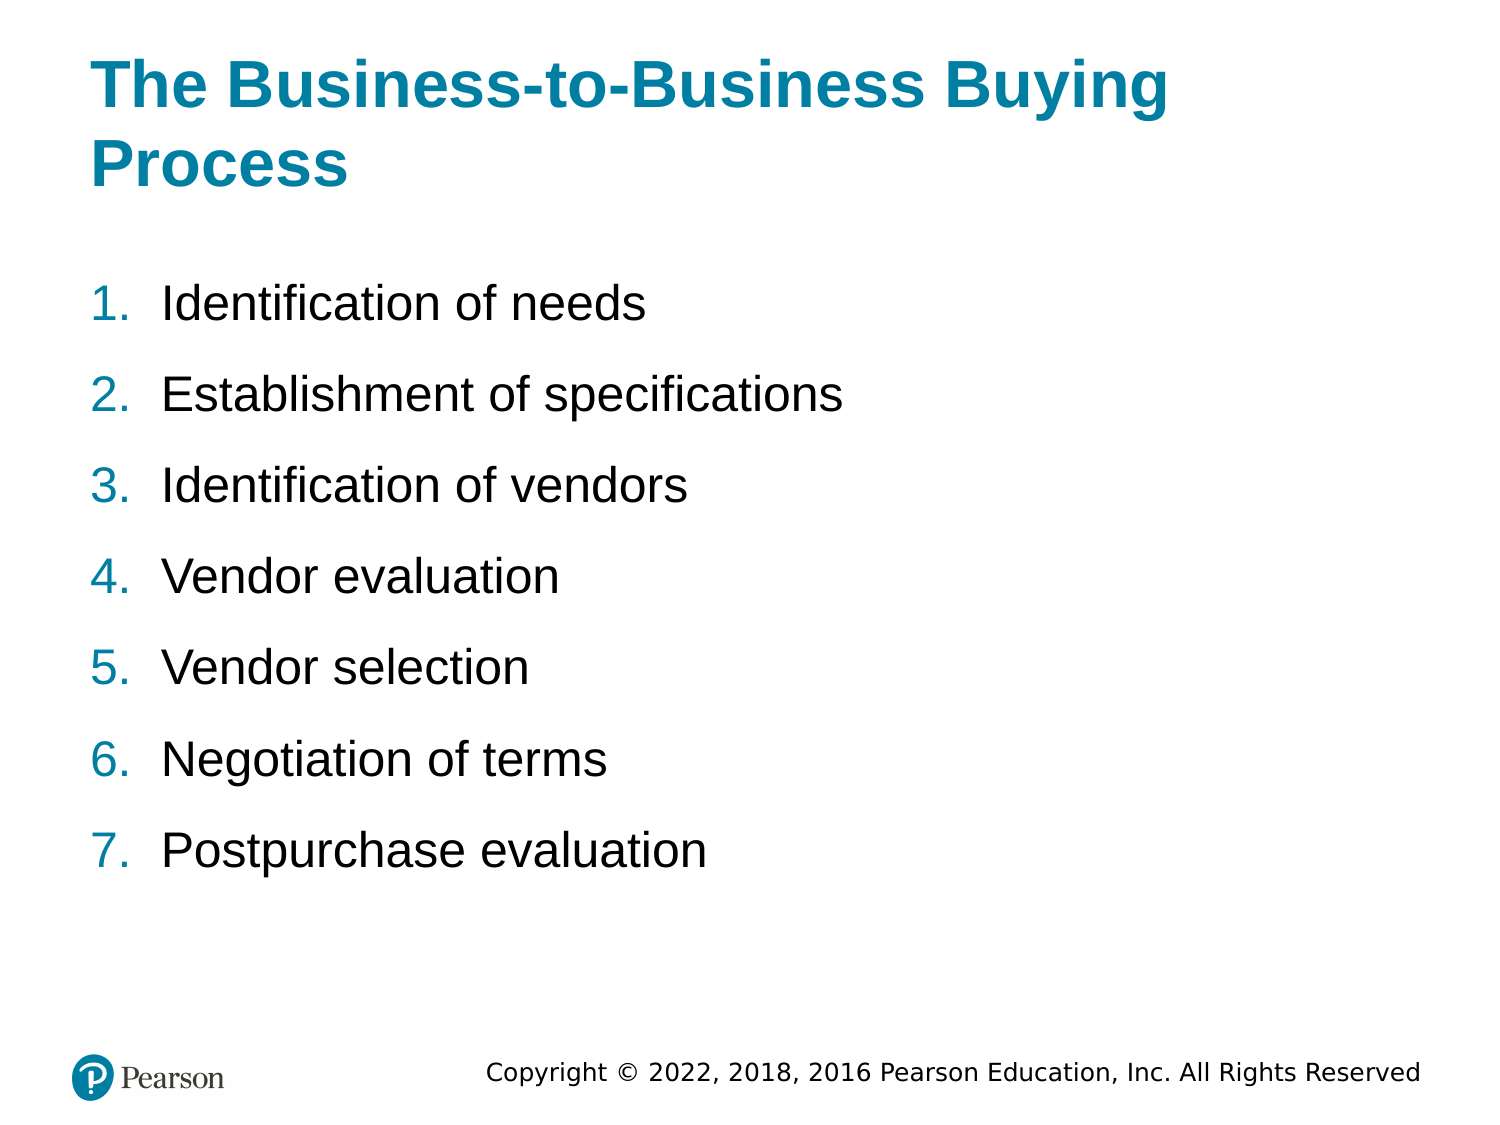

# The Business-to-Business Buying Process
Identification of needs
Establishment of specifications
Identification of vendors
Vendor evaluation
Vendor selection
Negotiation of terms
Postpurchase evaluation